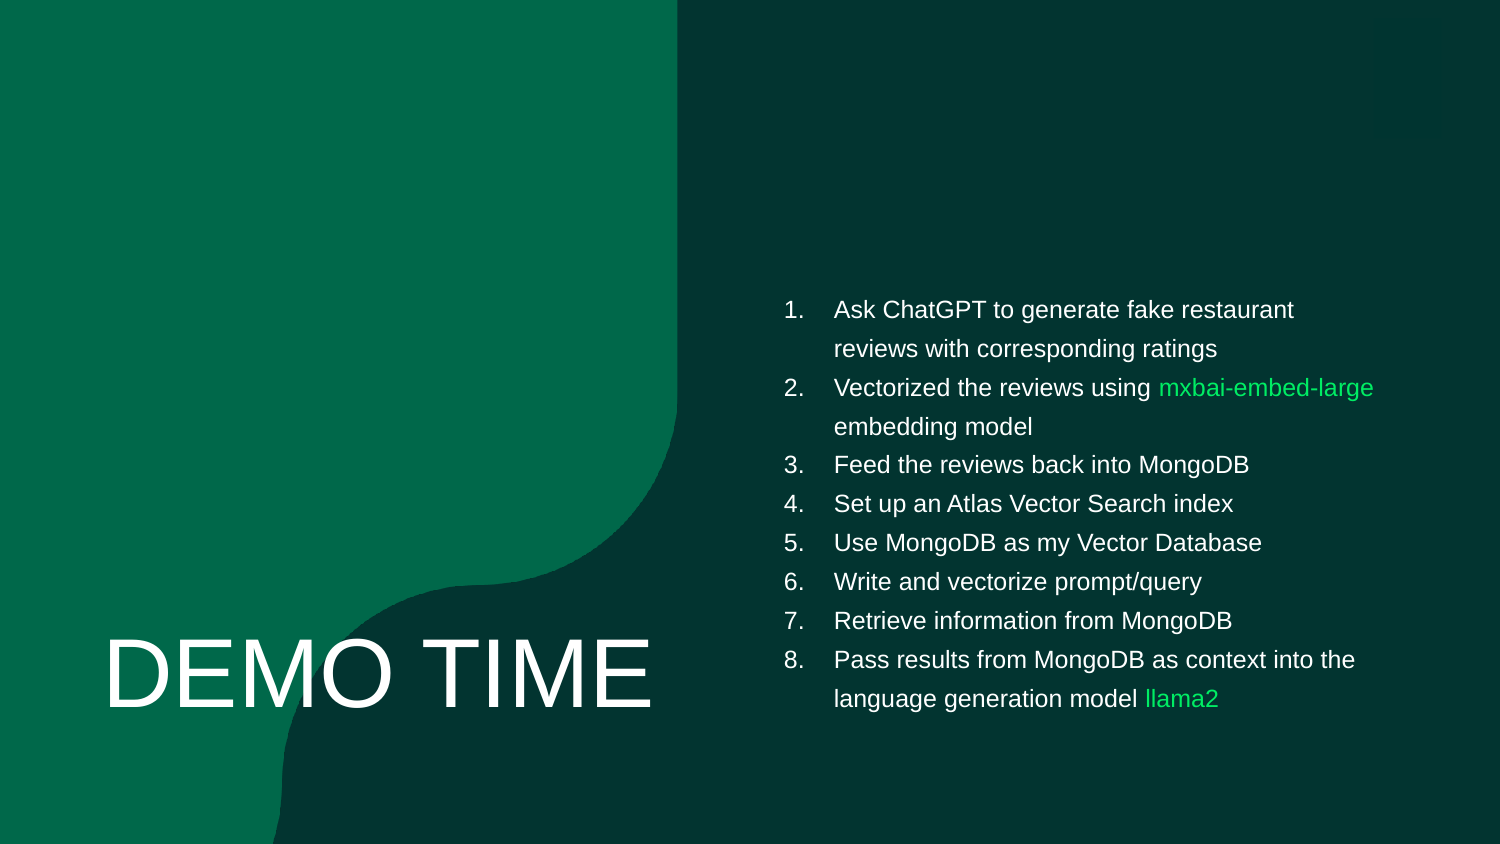

# DEMO TIME
Ask ChatGPT to generate fake restaurant reviews with corresponding ratings
Vectorized the reviews using mxbai-embed-large embedding model
Feed the reviews back into MongoDB
Set up an Atlas Vector Search index
Use MongoDB as my Vector Database
Write and vectorize prompt/query
Retrieve information from MongoDB
Pass results from MongoDB as context into the language generation model llama2